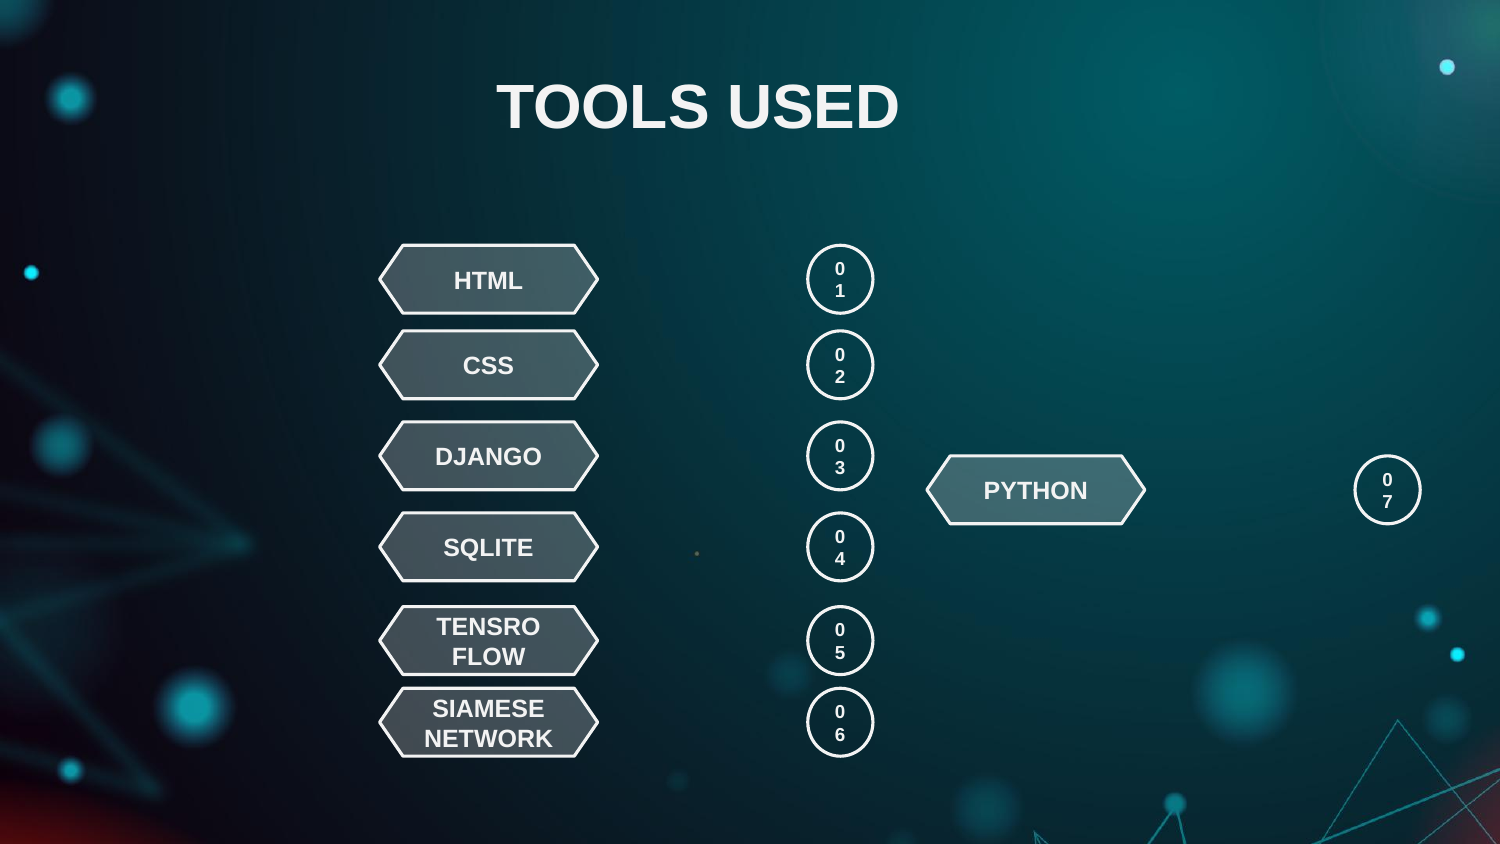

# TOOLS USED
HTML
01

CSS
02

DJANGO
03

PYTHON
07

SQLITE
04

TENSRO FLOW
05

SIAMESE NETWORK
06